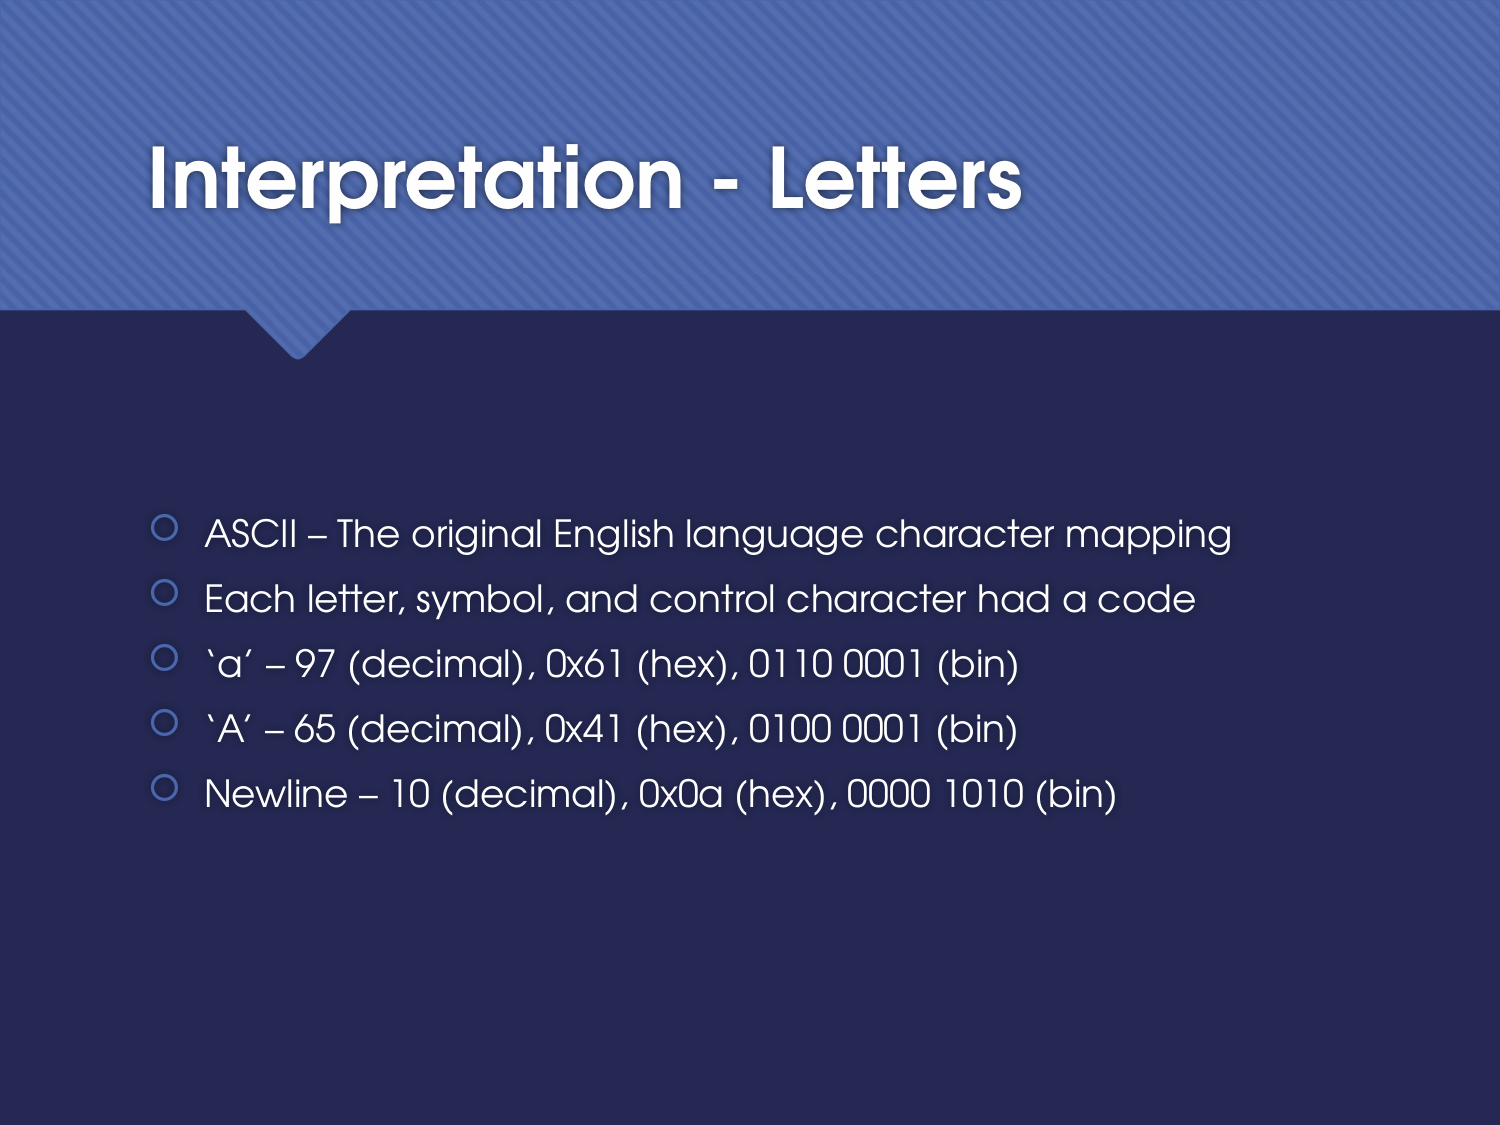

# Interpretation - Letters
ASCII – The original English language character mapping
Each letter, symbol, and control character had a code
‘a’ – 97 (decimal), 0x61 (hex), 0110 0001 (bin)
‘A’ – 65 (decimal), 0x41 (hex), 0100 0001 (bin)
Newline – 10 (decimal), 0x0a (hex), 0000 1010 (bin)